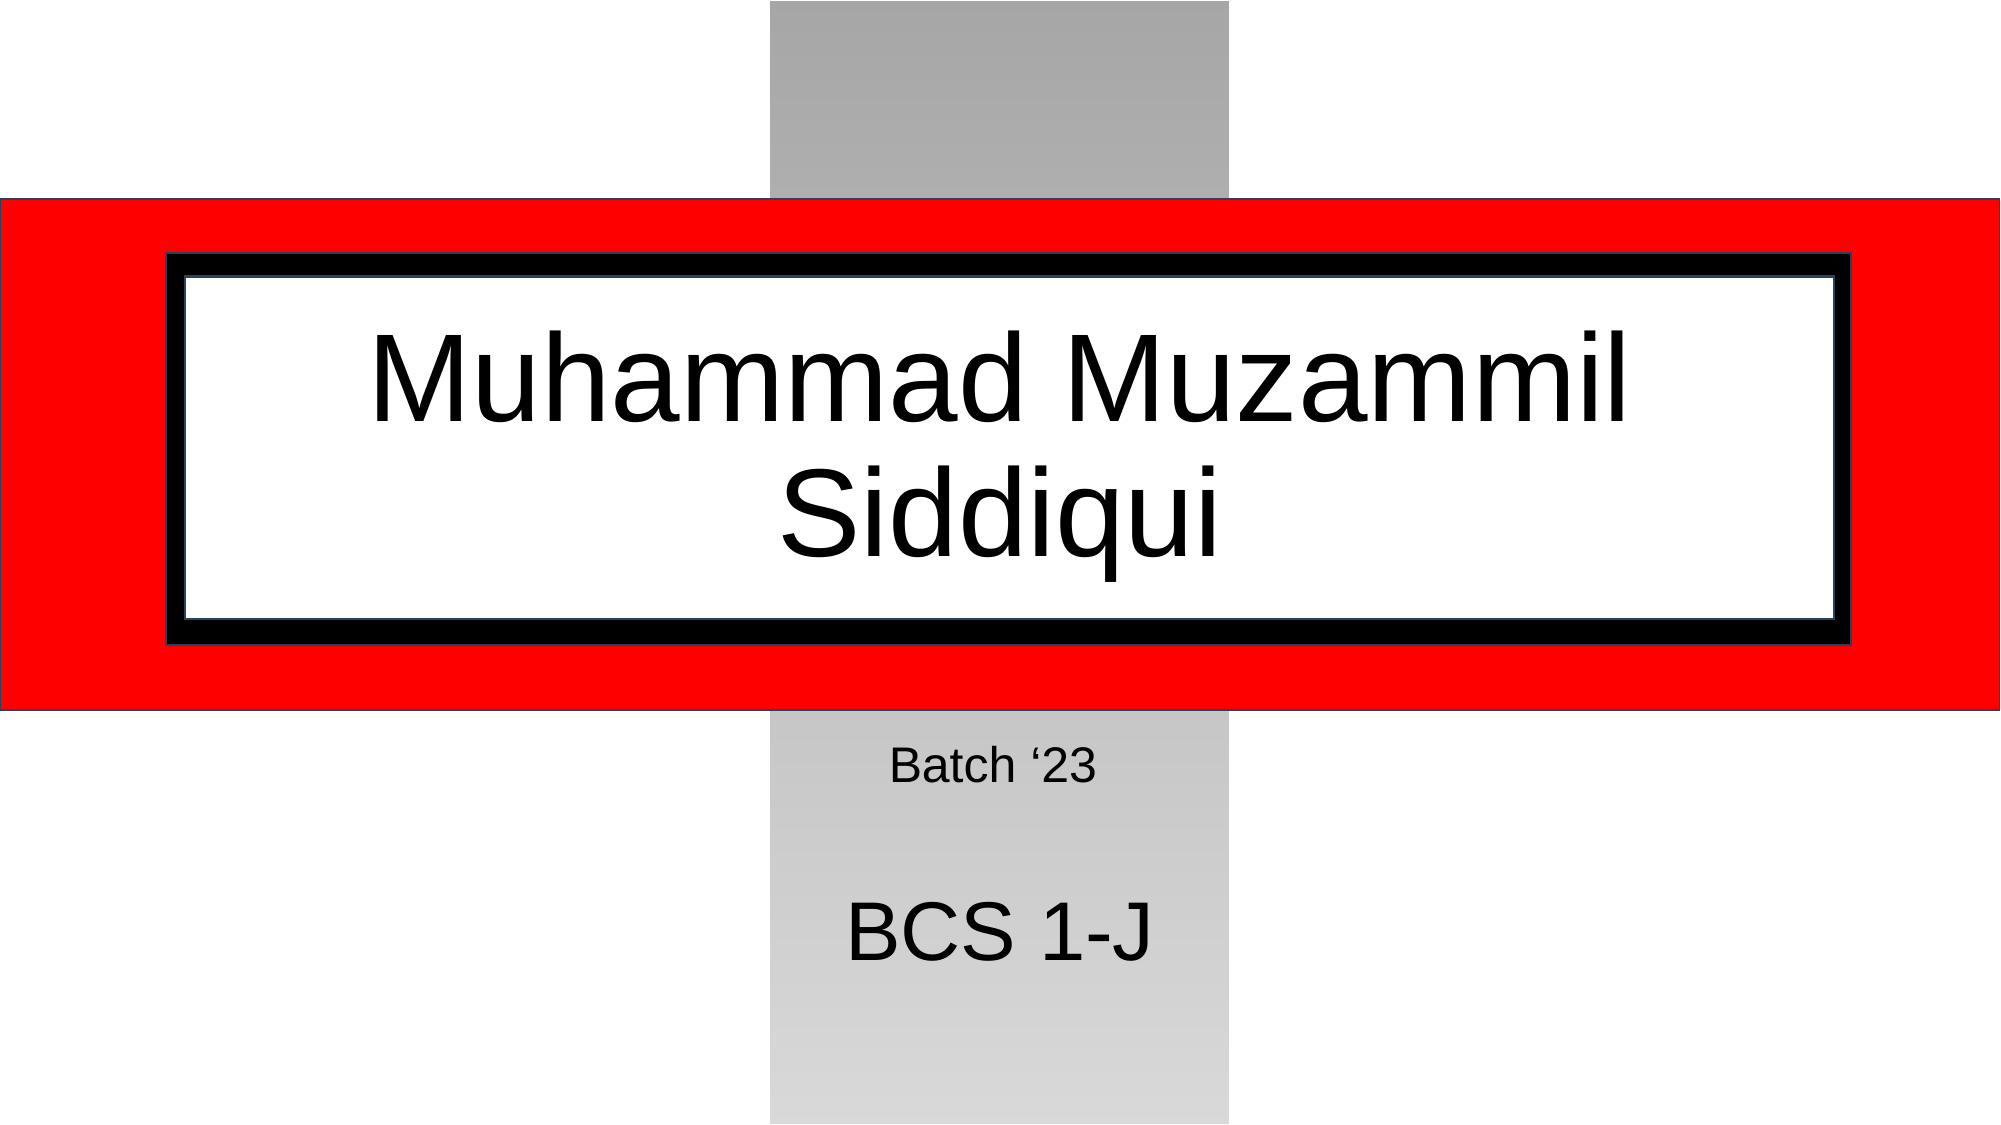

# Muhammad Muzammil Siddiqui

Batch ‘23

BCS 1-J